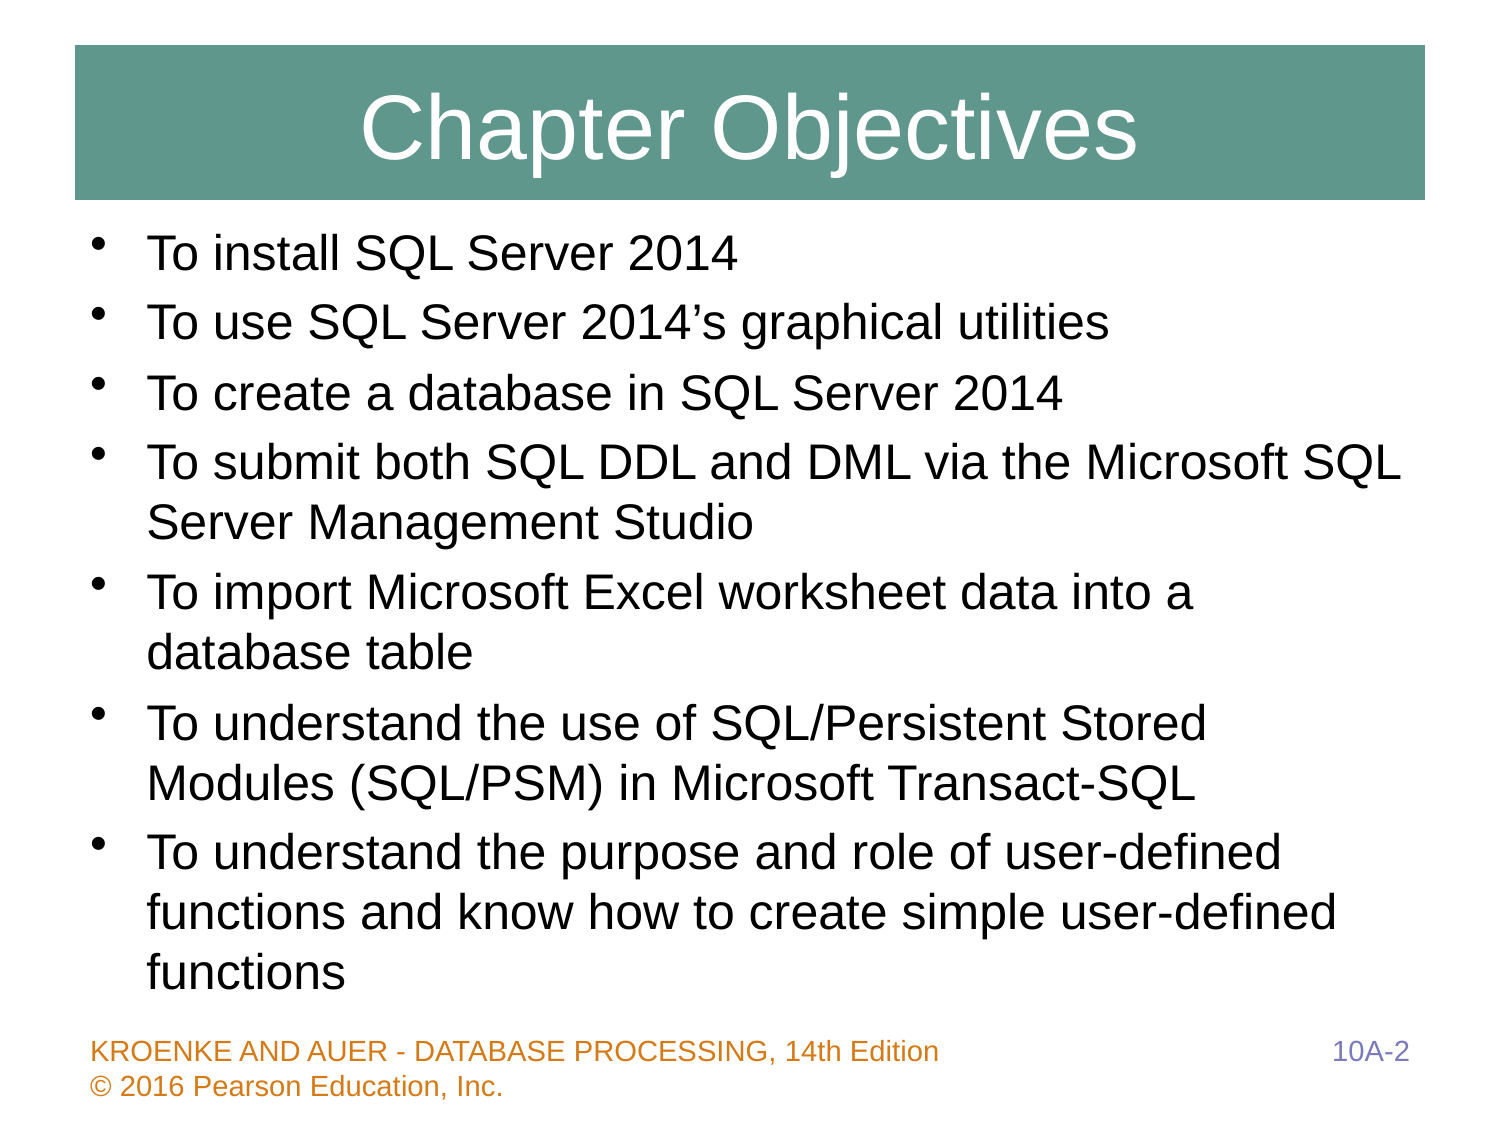

# Chapter Objectives
To install SQL Server 2014
To use SQL Server 2014’s graphical utilities
To create a database in SQL Server 2014
To submit both SQL DDL and DML via the Microsoft SQL Server Management Studio
To import Microsoft Excel worksheet data into a database table
To understand the use of SQL/Persistent Stored Modules (SQL/PSM) in Microsoft Transact-SQL
To understand the purpose and role of user-defined functions and know how to create simple user-defined functions
10A-2

KROENKE AND AUER - DATABASE PROCESSING, 14th Edition © 2016 Pearson Education, Inc.